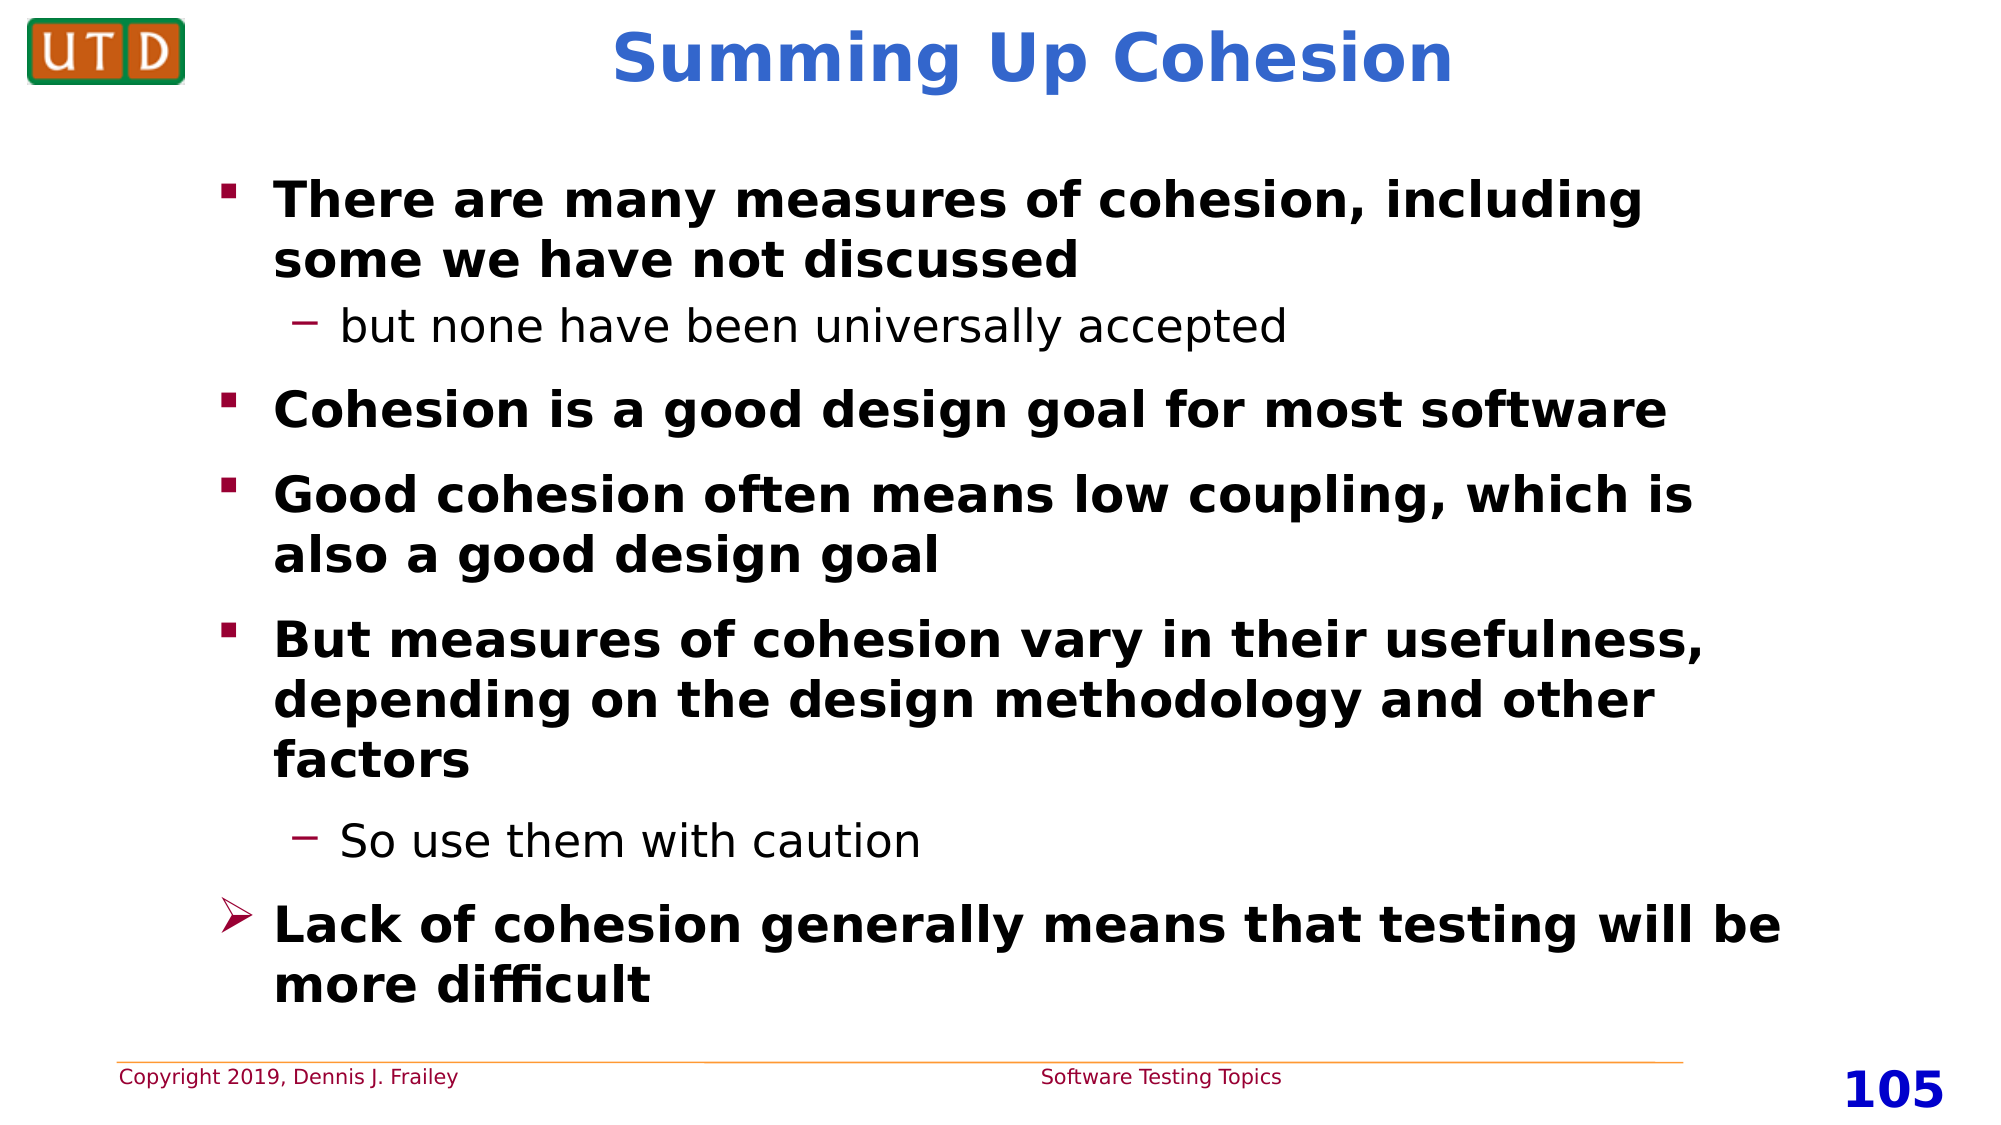

# Summing Up Cohesion
There are many measures of cohesion, including some we have not discussed
but none have been universally accepted
Cohesion is a good design goal for most software
Good cohesion often means low coupling, which is also a good design goal
But measures of cohesion vary in their usefulness, depending on the design methodology and other factors
So use them with caution
Lack of cohesion generally means that testing will be more difficult